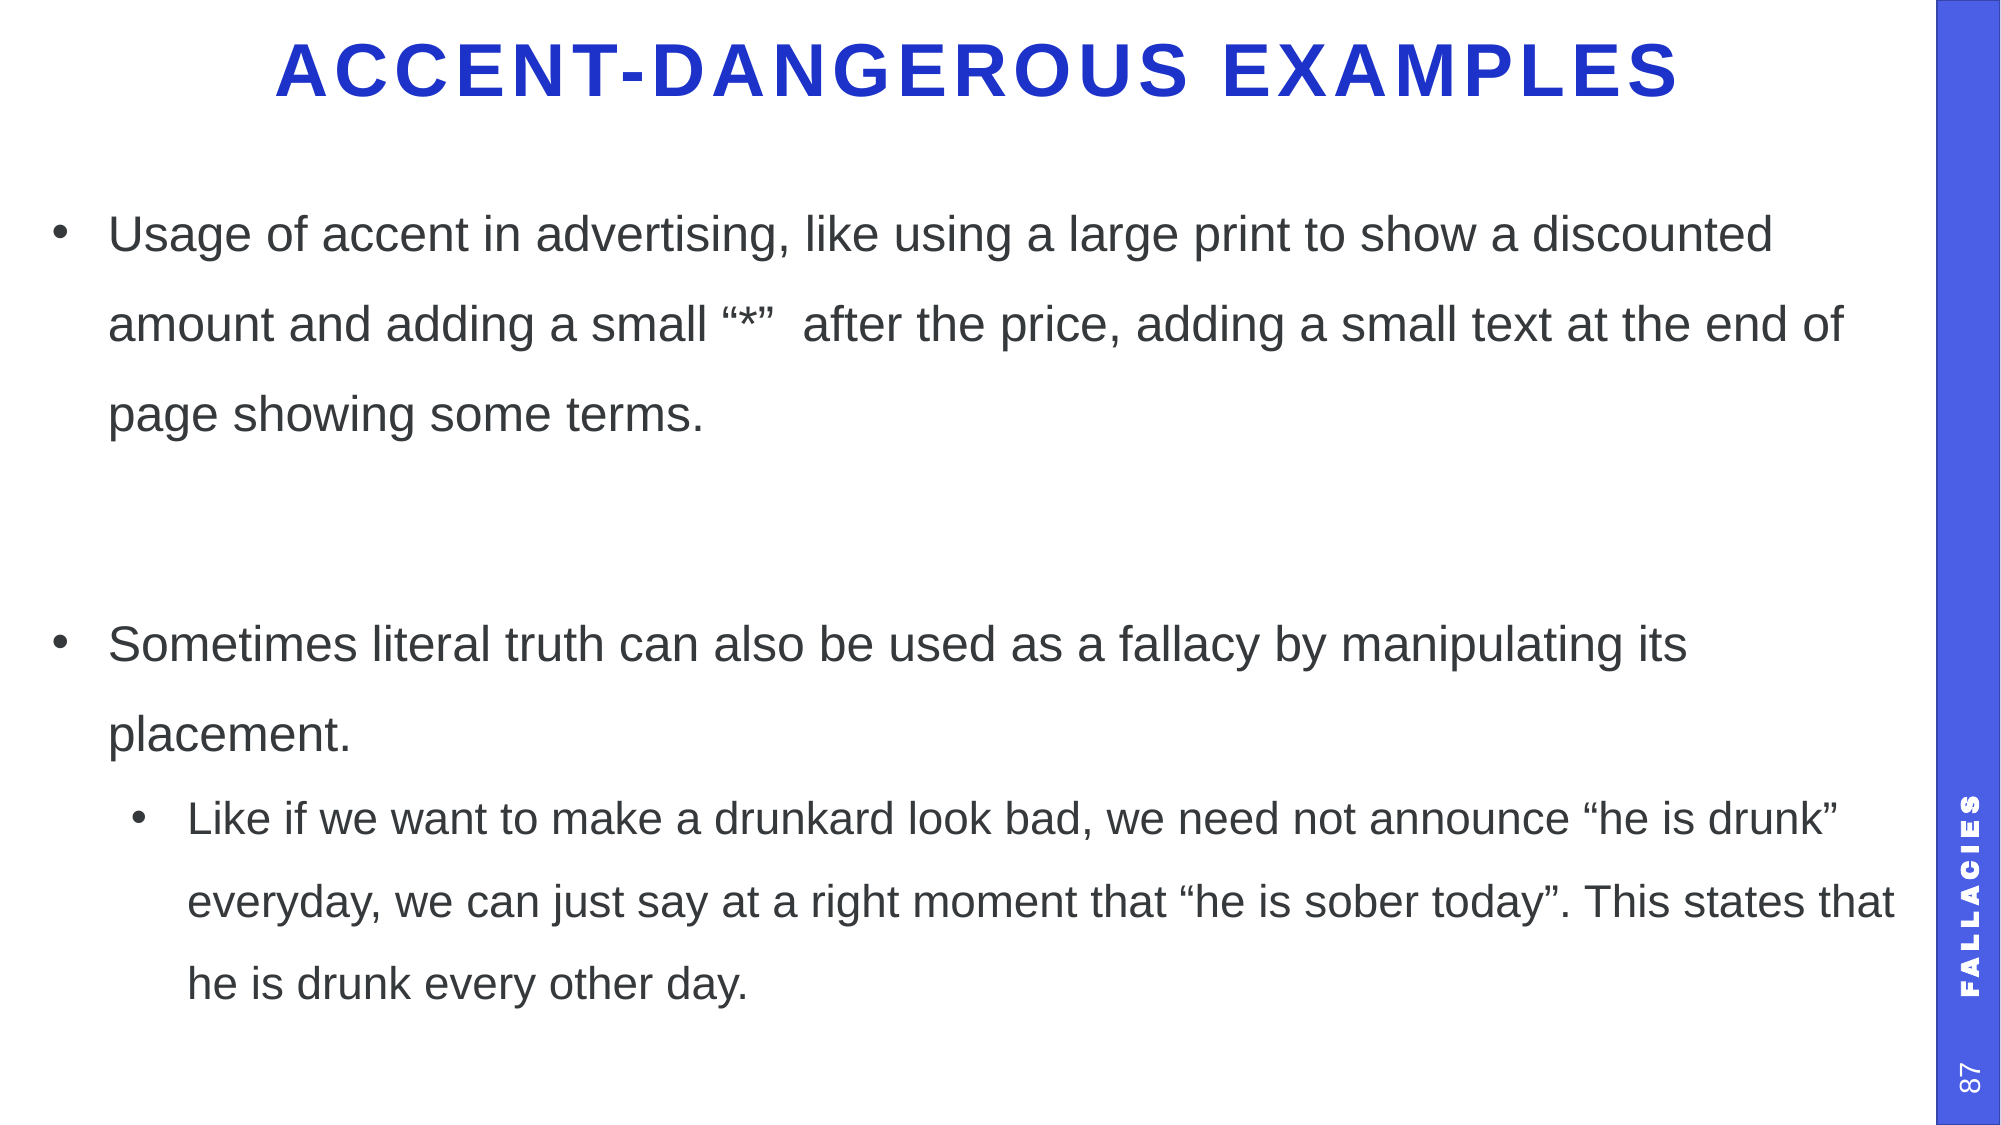

# ACCENT-Dangerous examples
Usage of accent in advertising, like using a large print to show a discounted amount and adding a small “*”  after the price, adding a small text at the end of page showing some terms.

Sometimes literal truth can also be used as a fallacy by manipulating its placement.
Like if we want to make a drunkard look bad, we need not announce “he is drunk” everyday, we can just say at a right moment that “he is sober today”. This states that he is drunk every other day.

Fallacies
87